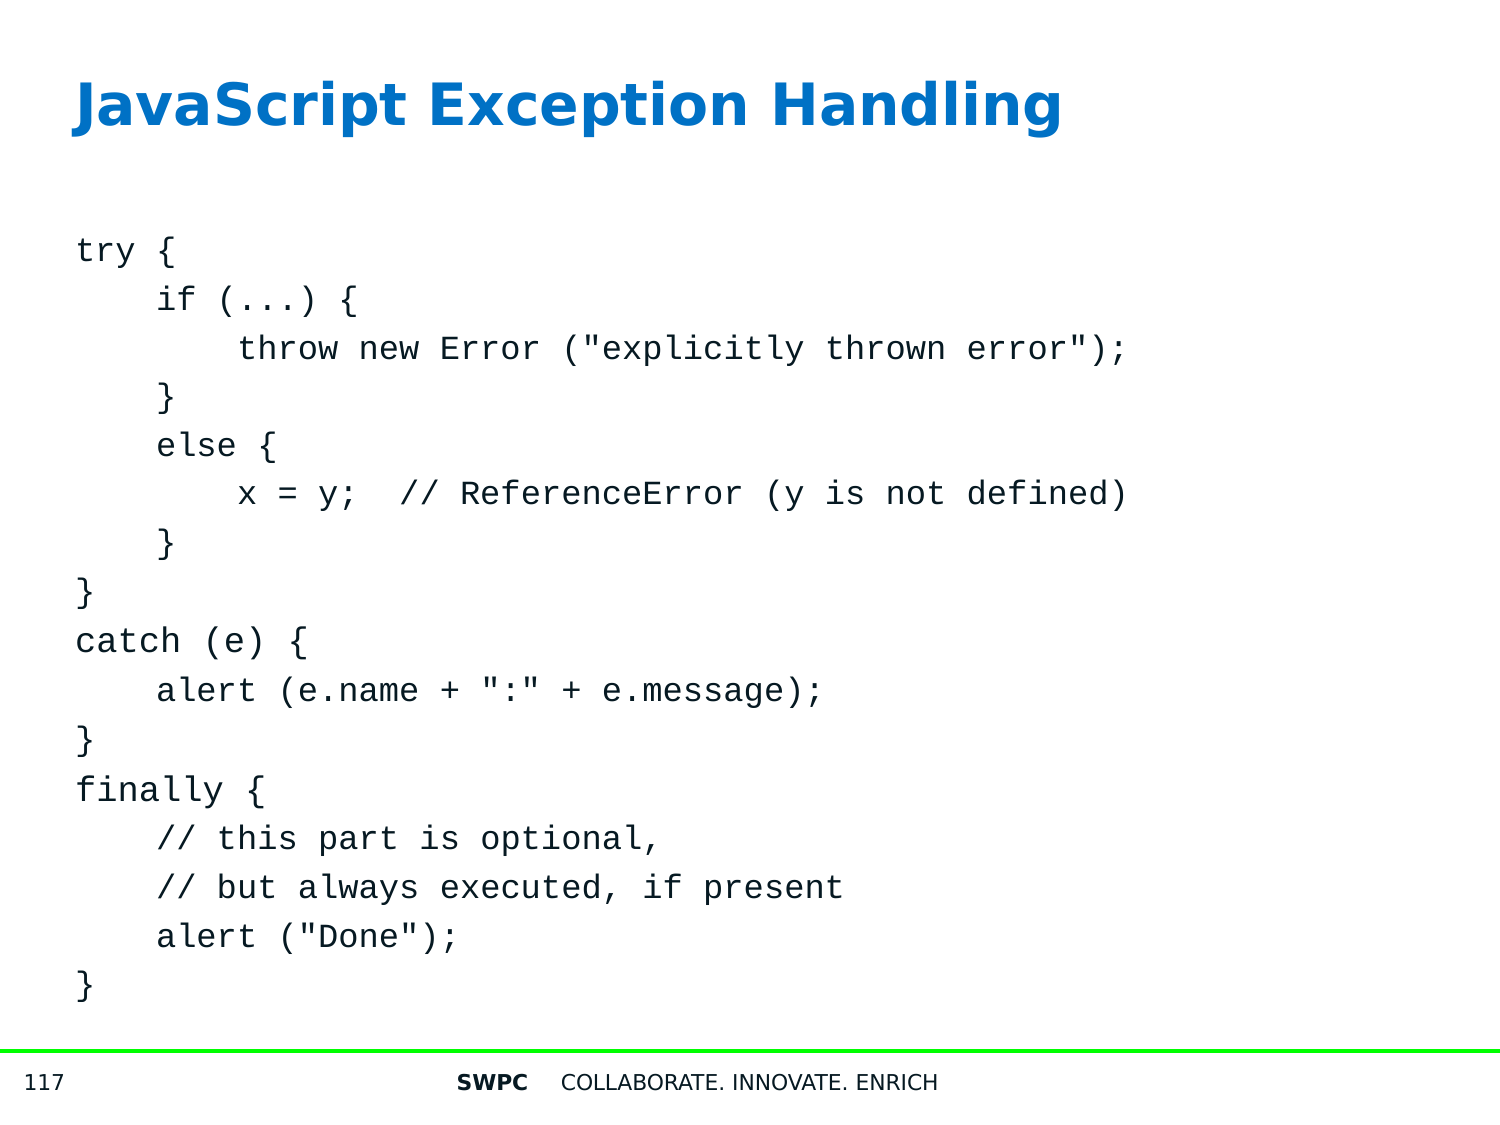

# JavaScript Exception Handling
try {
    if (...) {
        throw new Error ("explicitly thrown error");
    }
    else {
        x = y;  // ReferenceError (y is not defined)
    }
}
catch (e) {
    alert (e.name + ":" + e.message);
}
finally {
    // this part is optional,
    // but always executed, if present
    alert ("Done");
}
SWPC
COLLABORATE. INNOVATE. ENRICH
117
117
117